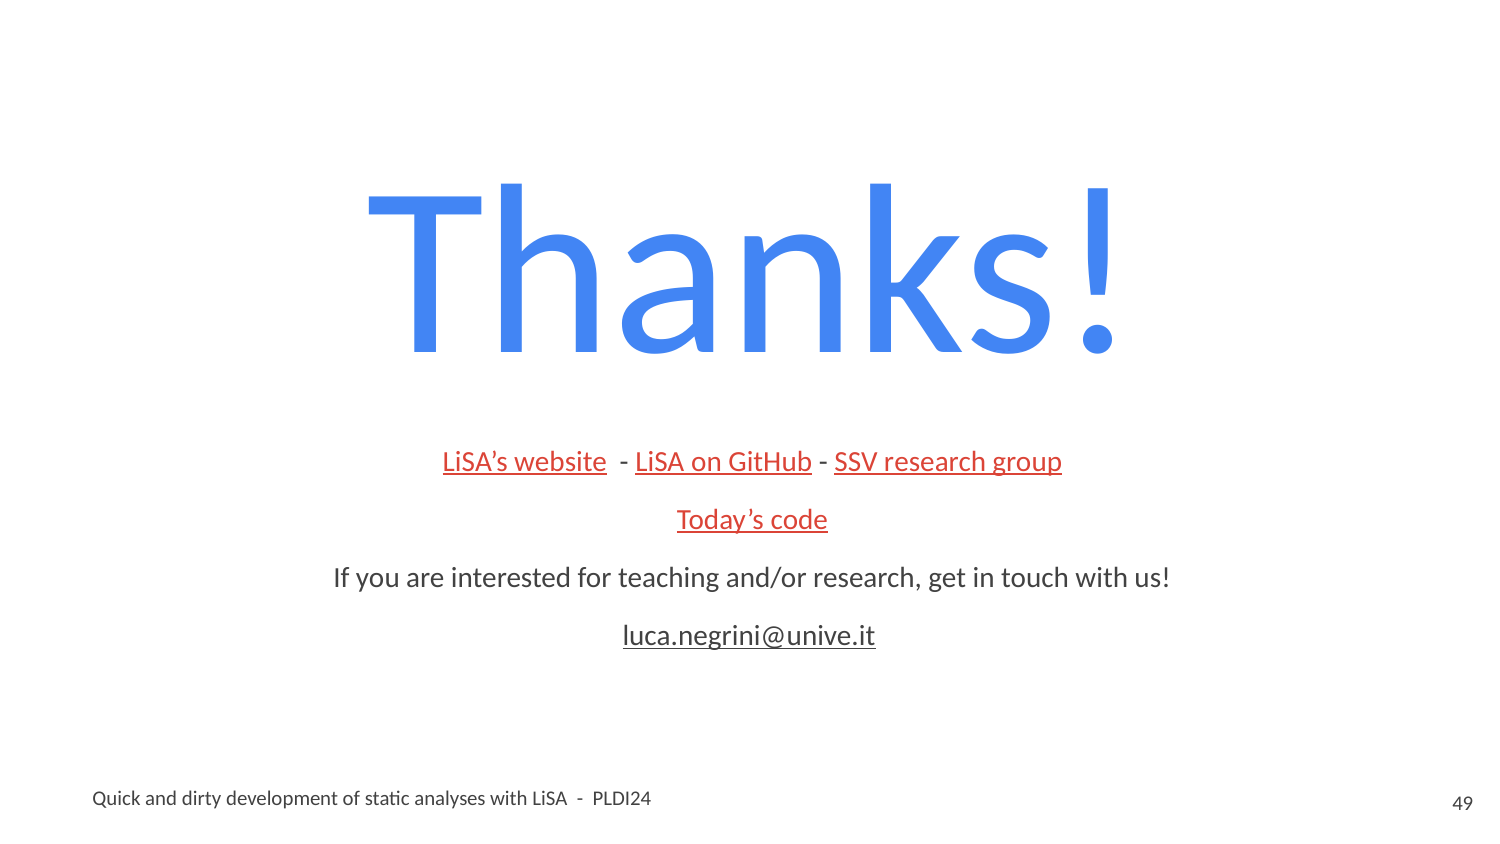

# Thanks!
LiSA’s website  - LiSA on GitHub - SSV research group
Today’s code
If you are interested for teaching and/or research, get in touch with us!
luca.negrini@unive.it
49